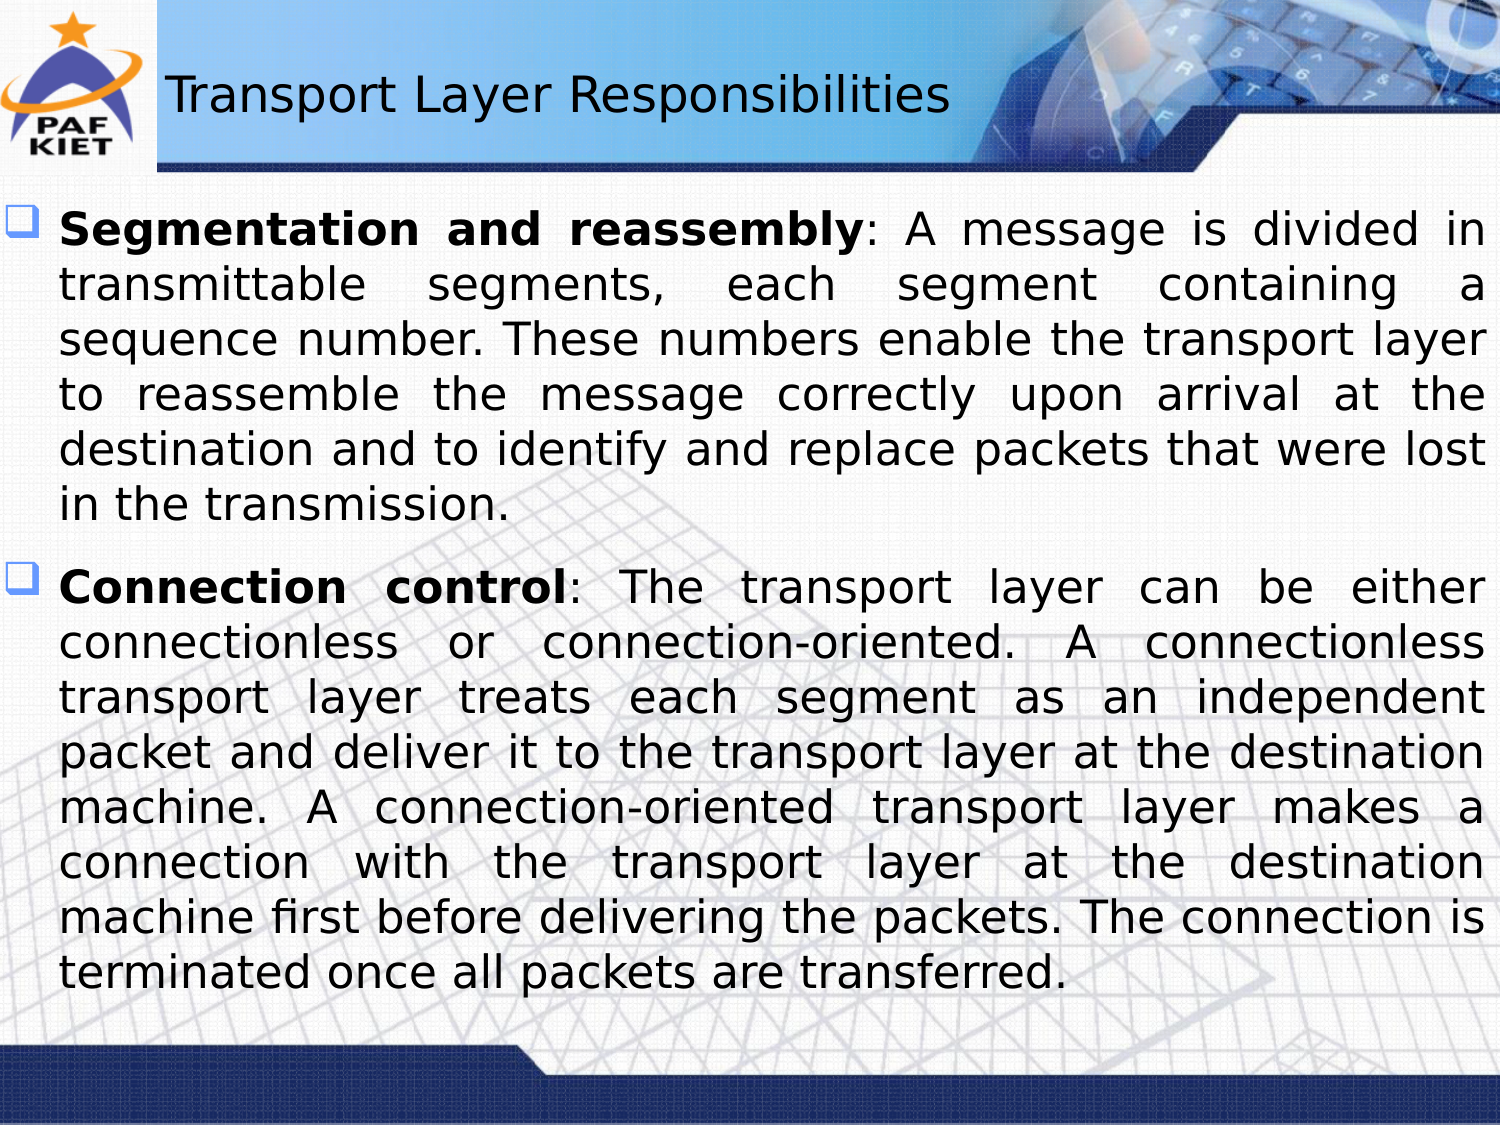

# Transport Layer Responsibilities
Segmentation and reassembly: A message is divided in transmittable segments, each segment containing a sequence number. These numbers enable the transport layer to reassemble the message correctly upon arrival at the destination and to identify and replace packets that were lost in the transmission.
Connection control: The transport layer can be either connectionless or connection-oriented. A connectionless transport layer treats each segment as an independent packet and deliver it to the transport layer at the destination machine. A connection-oriented transport layer makes a connection with the transport layer at the destination machine first before delivering the packets. The connection is terminated once all packets are transferred.